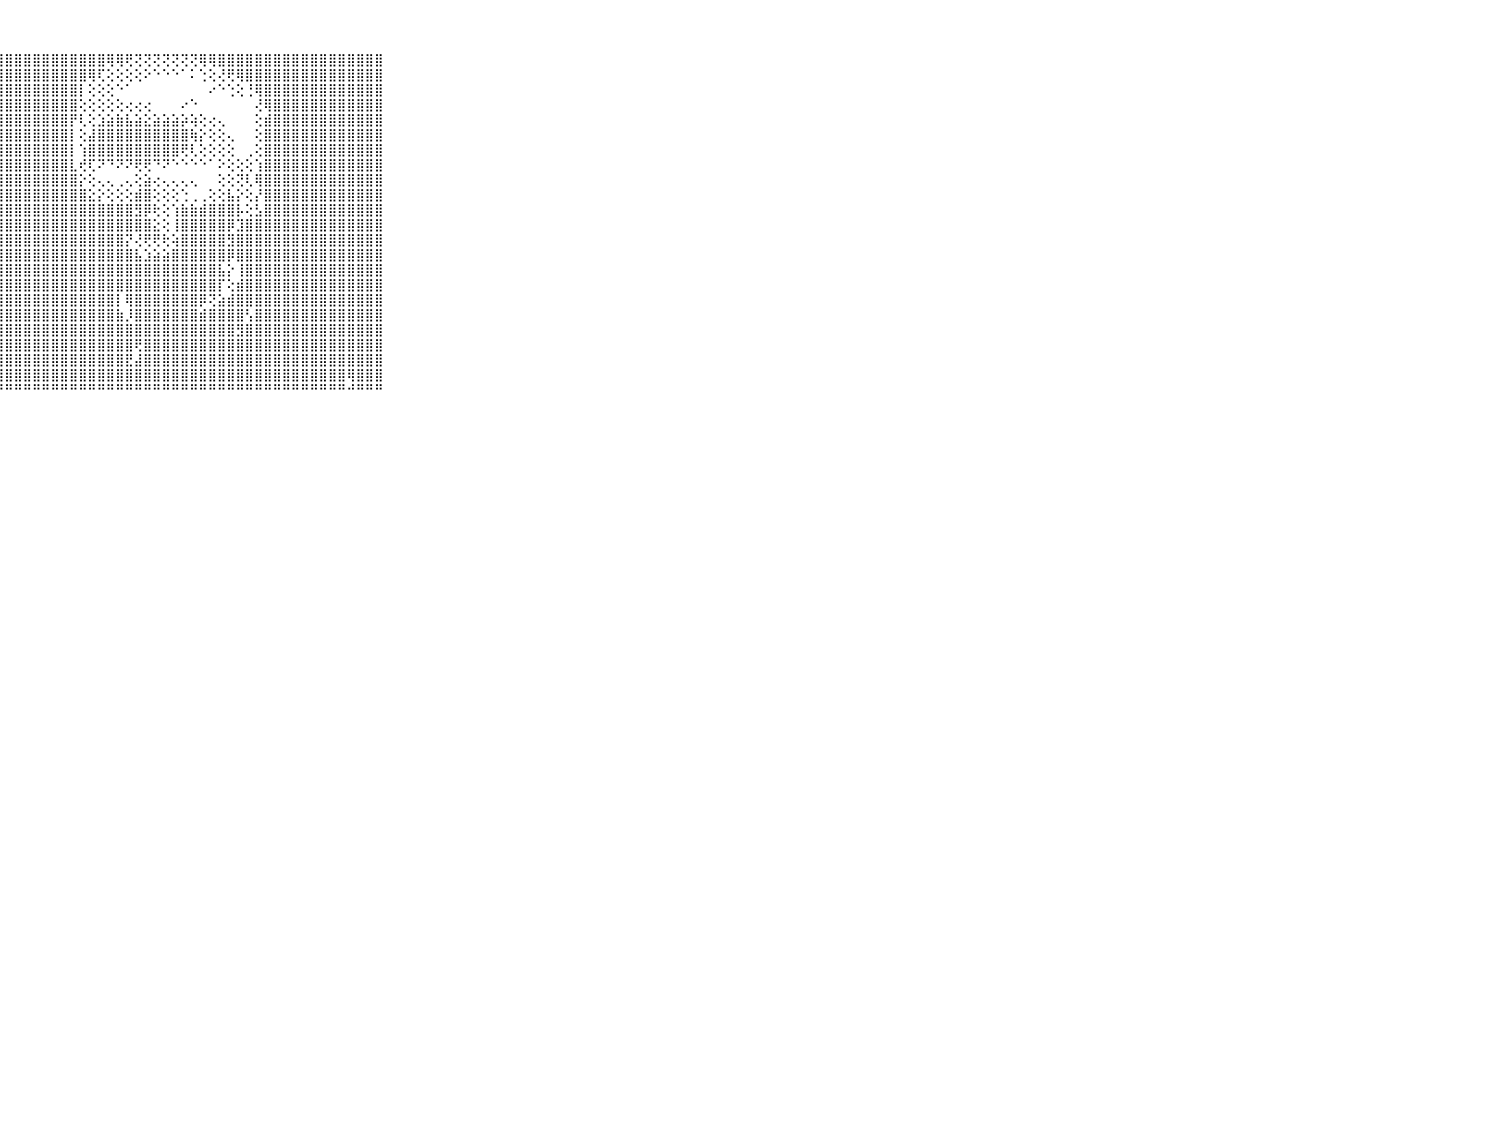

⠀⠀⠀⠀⠀⠀⠀⠀⠀⠀⠀⣿⣿⣿⣿⣿⣿⣿⣿⣿⣿⣿⣿⣿⣿⣿⣿⣿⣿⣿⣿⣿⣿⣿⣿⣿⣿⣿⣿⢿⢿⢟⢝⢝⢝⢝⢝⢝⢝⢿⢿⣿⣿⣿⣿⣿⣿⣿⣿⣿⣿⣿⣿⣿⣿⣿⣿⣿⣿⠀⠀⠀⠀⠀⠀⠀⠀⠀⠀⠀⠀
⠀⠀⠀⠀⠀⠀⠀⠀⠀⠀⠀⣿⣿⣿⣿⣿⣿⣿⣿⣿⣿⣿⣿⣿⣿⣿⣿⣿⣿⣿⣿⣿⣿⣿⣿⣿⣿⢿⢏⢕⢕⢕⢕⠕⠑⠑⠑⠁⠅⢑⢕⢜⢟⢿⣿⣿⣿⣿⣿⣿⣿⣿⣿⣿⣿⣿⣿⣿⣿⠀⠀⠀⠀⠀⠀⠀⠀⠀⠀⠀⠀
⠀⠀⠀⠀⠀⠀⠀⠀⠀⠀⠀⣿⣿⣿⣿⣿⣿⣿⣿⣿⣿⣿⣿⣿⣿⣿⣿⣿⣿⣿⣿⣿⣿⣿⣿⣿⡇⢕⢕⢕⠑⠁⠀⠀⠀⠀⠀⠀⠀⠀⠔⠑⢑⢕⢘⢿⣿⣿⣿⣿⣿⣿⣿⣿⣿⣿⣿⣿⣿⠀⠀⠀⠀⠀⠀⠀⠀⠀⠀⠀⠀
⠀⠀⠀⠀⠀⠀⠀⠀⠀⠀⠀⣿⣿⣿⣿⣿⣿⣿⣿⣿⣿⣿⣿⣿⣿⣿⣿⣿⣿⣿⣿⣿⣿⣿⣿⣿⢕⢕⢕⢕⢕⢔⢔⢔⠀⠀⠀⠔⠑⠀⠀⠀⠀⠀⠀⢜⢿⣿⣿⣿⣿⣿⣿⣿⣿⣿⣿⣿⣿⠀⠀⠀⠀⠀⠀⠀⠀⠀⠀⠀⠀
⠀⠀⠀⠀⠀⠀⠀⠀⠀⠀⠀⣿⣿⣿⣿⣿⣿⣿⣿⣿⣿⣿⣿⣿⣿⣿⣿⣿⣿⣿⣿⣿⣿⣿⣿⡟⢇⢕⣱⣵⣷⣧⣵⣕⣵⣵⣵⡵⢵⢕⢔⢄⠀⠀⠀⢕⣾⣿⣿⣿⣿⣿⣿⣿⣿⣿⣿⣿⣿⠀⠀⠀⠀⠀⠀⠀⠀⠀⠀⠀⠀
⠀⠀⠀⠀⠀⠀⠀⠀⠀⠀⠀⣿⣿⣿⣿⣿⣿⣿⣿⣿⣿⣿⣿⣿⣿⣿⣿⣿⣿⣿⣿⣿⣿⣿⣿⡇⢕⣼⣿⣿⣿⣿⣿⣿⣿⣿⣿⣿⢷⡕⢕⢕⢄⠀⠀⢕⣿⣿⣿⣿⣿⣿⣿⣿⣿⣿⣿⣿⣿⠀⠀⠀⠀⠀⠀⠀⠀⠀⠀⠀⠀
⠀⠀⠀⠀⠀⠀⠀⠀⠀⠀⠀⣿⣿⣿⣿⣿⣿⣿⣿⣿⣿⣿⣿⣿⣿⣿⣿⣿⣿⣿⣿⣿⣿⣿⣿⡇⢱⣿⣿⣿⣿⣿⣿⣿⣿⣿⣿⢟⢇⢕⢕⢕⢕⠀⢀⢕⣿⣿⣿⣿⣿⣿⣿⣿⣿⣿⣿⣿⣿⠀⠀⠀⠀⠀⠀⠀⠀⠀⠀⠀⠀
⠀⠀⠀⠀⠀⠀⠀⠀⠀⠀⠀⣿⣿⣿⣿⣿⣿⣿⣿⣿⣿⣿⣿⣿⣿⣿⣿⣿⣿⣿⣿⣿⣿⣿⣿⣇⢞⢏⠝⠙⠝⠝⢟⢟⠙⠝⠑⠑⠑⠑⠁⠕⢕⢕⢕⢱⣿⣿⣿⣿⣿⣿⣿⣿⣿⣿⣿⣿⣿⠀⠀⠀⠀⠀⠀⠀⠀⠀⠀⠀⠀
⠀⠀⠀⠀⠀⠀⠀⠀⠀⠀⠀⣿⣿⣿⣿⣿⣿⣿⣿⣿⣿⣿⣿⣿⣿⣿⣿⣿⣿⣿⣿⣿⣿⣿⣿⣿⡕⢕⢄⢄⢀⢄⢕⣵⢔⢄⢄⢄⢄⠀⠀⢕⢕⢝⢇⢿⣿⣿⣿⣿⣿⣿⣿⣿⣿⣿⣿⣿⣿⠀⠀⠀⠀⠀⠀⠀⠀⠀⠀⠀⠀
⠀⠀⠀⠀⠀⠀⠀⠀⠀⠀⠀⣿⣿⣿⣿⣿⣿⣿⣿⣿⣿⣿⣿⣿⣿⣿⣿⣿⣿⣿⣿⣿⣿⣿⣿⣿⣿⣕⡕⢕⢕⢕⣾⣿⢕⢕⢕⢑⢀⢀⢕⢕⣧⡕⢕⡜⣿⣿⣿⣿⣿⣿⣿⣿⣿⣿⣿⣿⣿⠀⠀⠀⠀⠀⠀⠀⠀⠀⠀⠀⠀
⠀⠀⠀⠀⠀⠀⠀⠀⠀⠀⠀⣿⣿⣿⣿⣿⣿⣿⣿⣿⣿⣿⣿⣿⣿⣿⣿⣿⣿⣿⣿⣿⣿⣿⣿⣿⣿⣿⣿⣿⣿⣿⣻⡿⢗⢕⢱⣷⣷⣾⣿⣿⣿⡧⢕⣣⣿⣿⣿⣿⣿⣿⣿⣿⣿⣿⣿⣿⣿⠀⠀⠀⠀⠀⠀⠀⠀⠀⠀⠀⠀
⠀⠀⠀⠀⠀⠀⠀⠀⠀⠀⠀⣿⣿⣿⣿⣿⣿⣿⣿⣿⣿⣿⣿⣿⣿⣿⣿⣿⣿⣿⣿⣿⣿⣿⣿⣿⣿⣿⣿⣿⣿⣿⣿⣿⣕⢕⢸⣿⣿⣿⣿⣿⡿⣹⣿⣿⣿⣿⣿⣿⣿⣿⣿⣿⣿⣿⣿⣿⣿⠀⠀⠀⠀⠀⠀⠀⠀⠀⠀⠀⠀
⠀⠀⠀⠀⠀⠀⠀⠀⠀⠀⠀⣿⣿⣿⣿⣿⣿⣿⣿⣿⣿⣿⣿⣿⣿⣿⣿⣿⣿⣿⣿⣿⣿⣿⣿⣿⣿⣿⣿⣿⣿⡝⢜⢟⢟⢗⢵⣿⣿⣿⣿⣿⣻⣿⣿⣿⣿⣿⣿⣿⣿⣿⣿⣿⣿⣿⣿⣿⣿⠀⠀⠀⠀⠀⠀⠀⠀⠀⠀⠀⠀
⠀⠀⠀⠀⠀⠀⠀⠀⠀⠀⠀⣿⣿⣿⣿⣿⣿⣿⣿⣿⣿⣿⣿⣿⣿⣿⣿⣿⣿⣿⣿⣿⣿⣿⣿⣿⣿⣿⣿⣿⣿⣿⣧⣱⣵⣵⣿⣿⣿⣿⣿⣿⡿⣿⣿⣿⣿⣿⣿⣿⣿⣿⣿⣿⣿⣿⣿⣿⣿⠀⠀⠀⠀⠀⠀⠀⠀⠀⠀⠀⠀
⠀⠀⠀⠀⠀⠀⠀⠀⠀⠀⠀⣿⣿⣿⣿⣿⣿⣿⣿⣿⣿⣿⣿⣿⣿⣿⣿⣿⣿⣿⣿⣿⣿⣿⣿⣿⣿⣿⣿⣿⣿⣿⣿⣿⣿⣿⣿⣿⣿⣿⣿⣧⡕⢸⣿⣿⣿⣿⣿⣿⣿⣿⣿⣿⣿⣿⣿⣿⣿⠀⠀⠀⠀⠀⠀⠀⠀⠀⠀⠀⠀
⠀⠀⠀⠀⠀⠀⠀⠀⠀⠀⠀⣿⣿⣿⣿⣿⣿⣿⣿⣿⣿⣿⣿⣿⣿⣿⣿⣿⣿⣿⣿⣿⣿⣿⣿⣿⣿⣿⣿⣿⣿⣿⣿⣿⣿⣿⣿⣿⣿⣿⣿⡏⢕⣾⣿⣿⣿⣿⣿⣿⣿⣿⣿⣿⣿⣿⣿⣿⣿⠀⠀⠀⠀⠀⠀⠀⠀⠀⠀⠀⠀
⠀⠀⠀⠀⠀⠀⠀⠀⠀⠀⠀⣿⣿⣿⣿⣿⣿⣿⣿⣿⣿⣿⣿⣿⣿⣿⣿⣿⣿⣿⣿⣿⣿⣿⣿⣿⣿⣿⣿⣿⡇⢿⣿⣿⣿⣿⣿⣿⣿⡿⢝⣵⣾⣿⣿⣿⣿⣿⣿⣿⣿⣿⣿⣿⣿⣿⣿⣿⣿⠀⠀⠀⠀⠀⠀⠀⠀⠀⠀⠀⠀
⠀⠀⠀⠀⠀⠀⠀⠀⠀⠀⠀⣿⣿⣿⣿⣿⣿⣿⣿⣿⣿⣿⣿⣿⣿⣿⣿⣿⣿⣿⣿⣿⣿⣿⣿⣿⣿⣿⣿⣿⣷⡸⣿⣿⣿⣿⣿⣿⣿⣾⣿⣿⣿⣿⢣⣿⣿⣿⣿⣿⣿⣿⣿⣿⣿⣿⣿⣿⣿⠀⠀⠀⠀⠀⠀⠀⠀⠀⠀⠀⠀
⠀⠀⠀⠀⠀⠀⠀⠀⠀⠀⠀⣿⣿⣿⣿⣿⣿⣿⣿⣿⣿⣿⣿⣿⣿⣿⣿⣿⣿⣿⣿⣿⣿⣿⣿⣿⣿⣿⣿⣿⣿⣿⣿⣿⣿⣿⣿⣿⣿⣿⣿⣿⣿⣻⣿⣿⣿⣿⣿⣿⣿⣿⣿⣿⣿⣿⣿⣿⣿⠀⠀⠀⠀⠀⠀⠀⠀⠀⠀⠀⠀
⠀⠀⠀⠀⠀⠀⠀⠀⠀⠀⠀⣿⣿⣿⣿⣿⣿⣿⣿⣿⣿⣿⣿⣿⣿⣿⣿⣿⣿⣿⣿⣿⣿⣿⣿⣿⣿⣿⣿⣿⣿⣿⢟⣿⣿⣿⣿⣿⣿⣿⣿⣿⣿⣿⣿⣿⣿⣿⣿⣿⣿⣿⣿⣿⣿⣿⣿⣿⣿⠀⠀⠀⠀⠀⠀⠀⠀⠀⠀⠀⠀
⠀⠀⠀⠀⠀⠀⠀⠀⠀⠀⠀⣿⣿⣿⣿⣿⣿⣿⣿⣿⣿⣿⣿⣿⣿⣿⣿⣿⣿⣿⣿⣿⣿⣿⣿⣿⣿⣿⣿⣿⣿⣟⣼⣿⣿⣿⣿⣿⣿⣿⣿⣿⣿⣿⣿⣿⣿⣿⣿⣿⣿⣿⣿⣿⣿⣿⣿⣿⣿⠀⠀⠀⠀⠀⠀⠀⠀⠀⠀⠀⠀
⠀⠀⠀⠀⠀⠀⠀⠀⠀⠀⠀⣿⣿⣿⣿⣿⣿⣿⣿⣿⣿⣿⣿⣿⣿⣿⣿⣿⣿⣿⣿⣿⣿⣿⣿⣿⣿⣿⣿⣿⣿⣿⣿⣿⣿⣿⣿⣿⣿⣿⣿⣿⣿⣿⣿⣿⣿⣿⣿⣿⣿⣿⣿⣿⣿⢿⣿⣿⣿⠀⠀⠀⠀⠀⠀⠀⠀⠀⠀⠀⠀
⠀⠀⠀⠀⠀⠀⠀⠀⠀⠀⠀⠛⠛⠛⠛⠛⠛⠛⠛⠛⠛⠛⠛⠛⠛⠛⠛⠛⠛⠛⠛⠛⠛⠛⠛⠛⠛⠛⠛⠛⠛⠛⠛⠛⠛⠛⠛⠛⠛⠛⠛⠛⠛⠛⠛⠛⠛⠛⠛⠛⠛⠛⠛⠛⠛⠚⠛⠛⠛⠀⠀⠀⠀⠀⠀⠀⠀⠀⠀⠀⠀